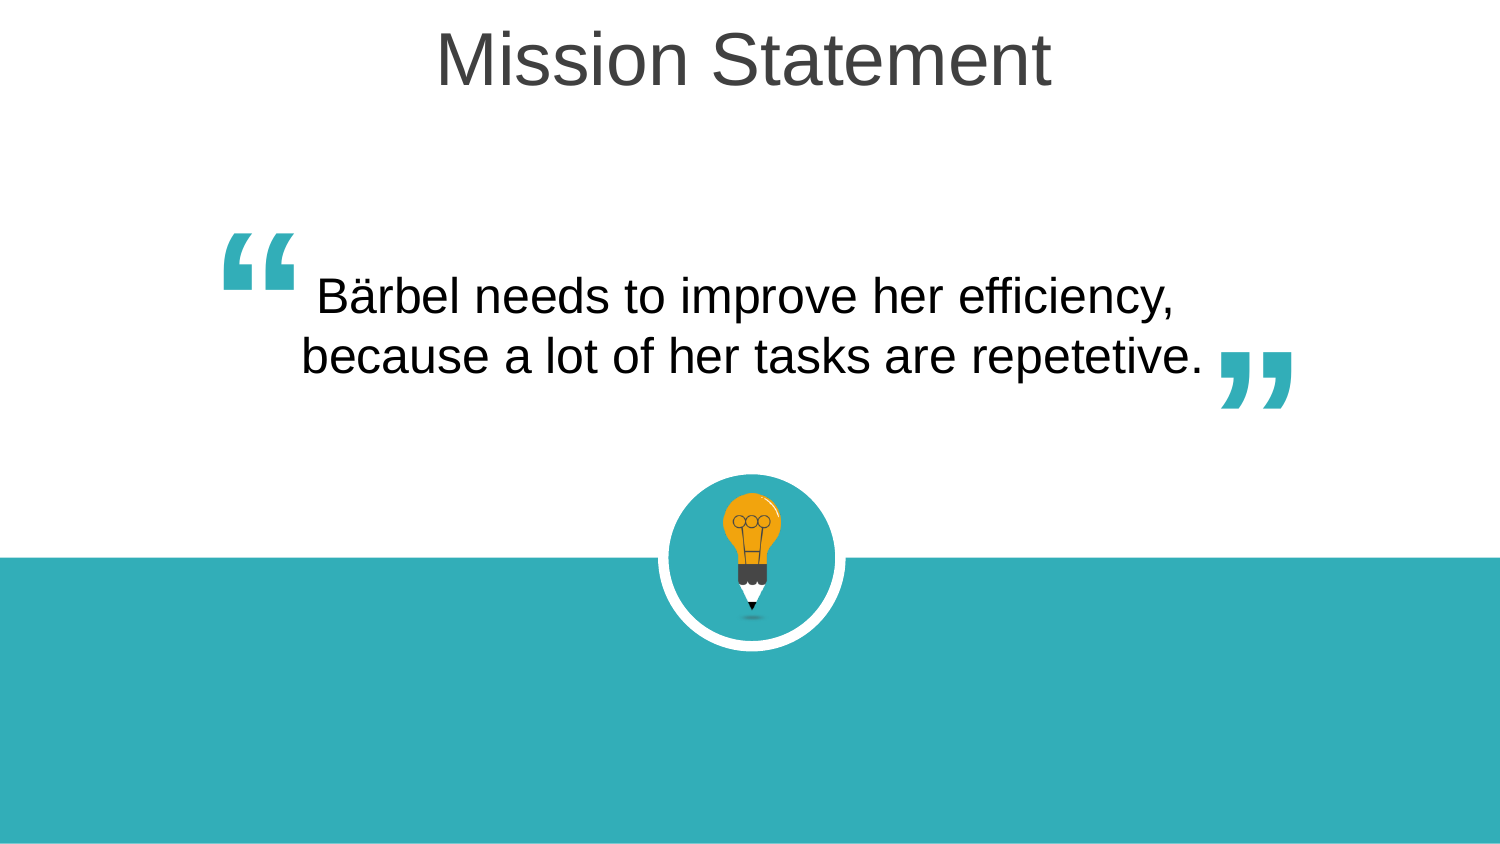

Mission Statement
“
“
Bärbel needs to improve her efficiency,
because a lot of her tasks are repetetive.